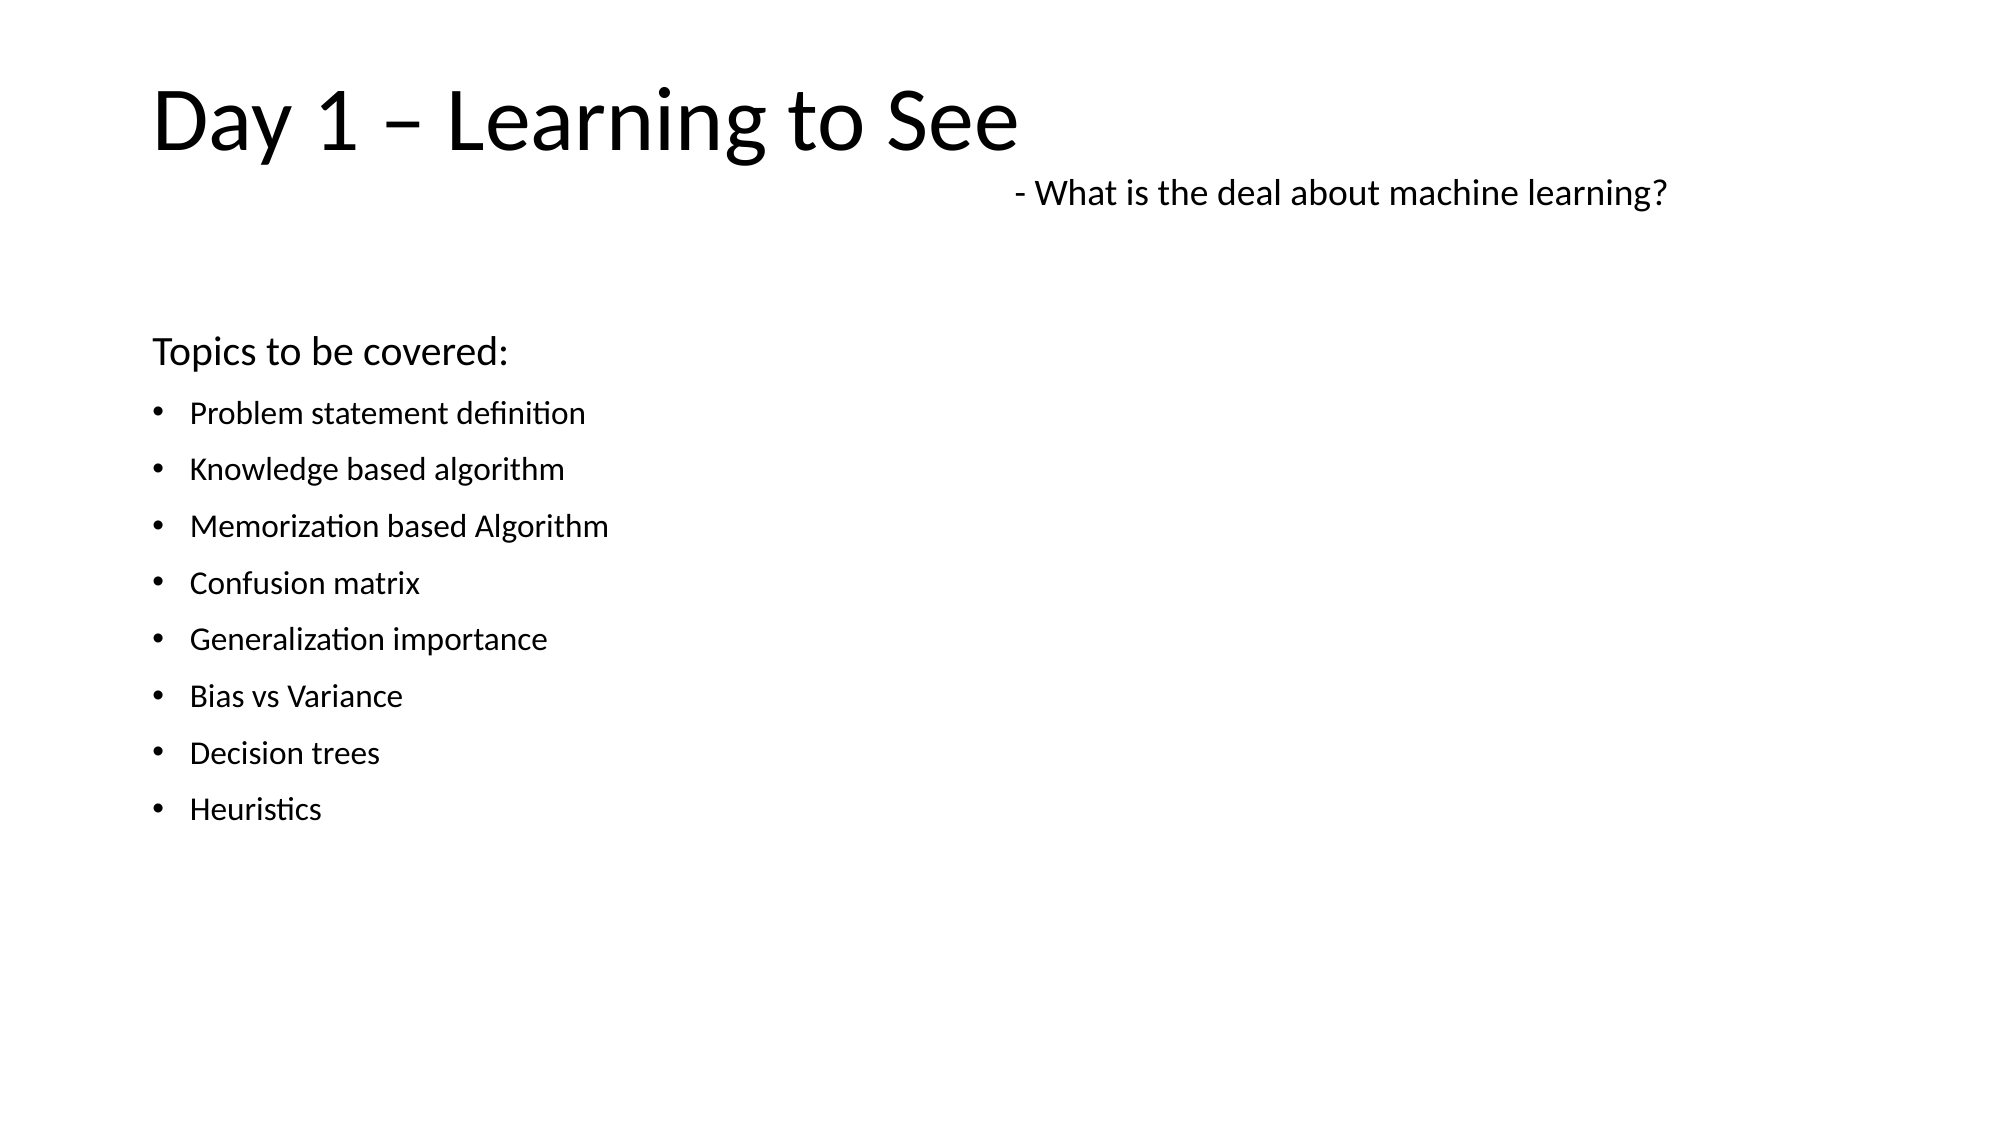

# Day 1 – Learning to See
- What is the deal about machine learning?
Topics to be covered:
Problem statement definition
Knowledge based algorithm
Memorization based Algorithm
Confusion matrix
Generalization importance
Bias vs Variance
Decision trees
Heuristics